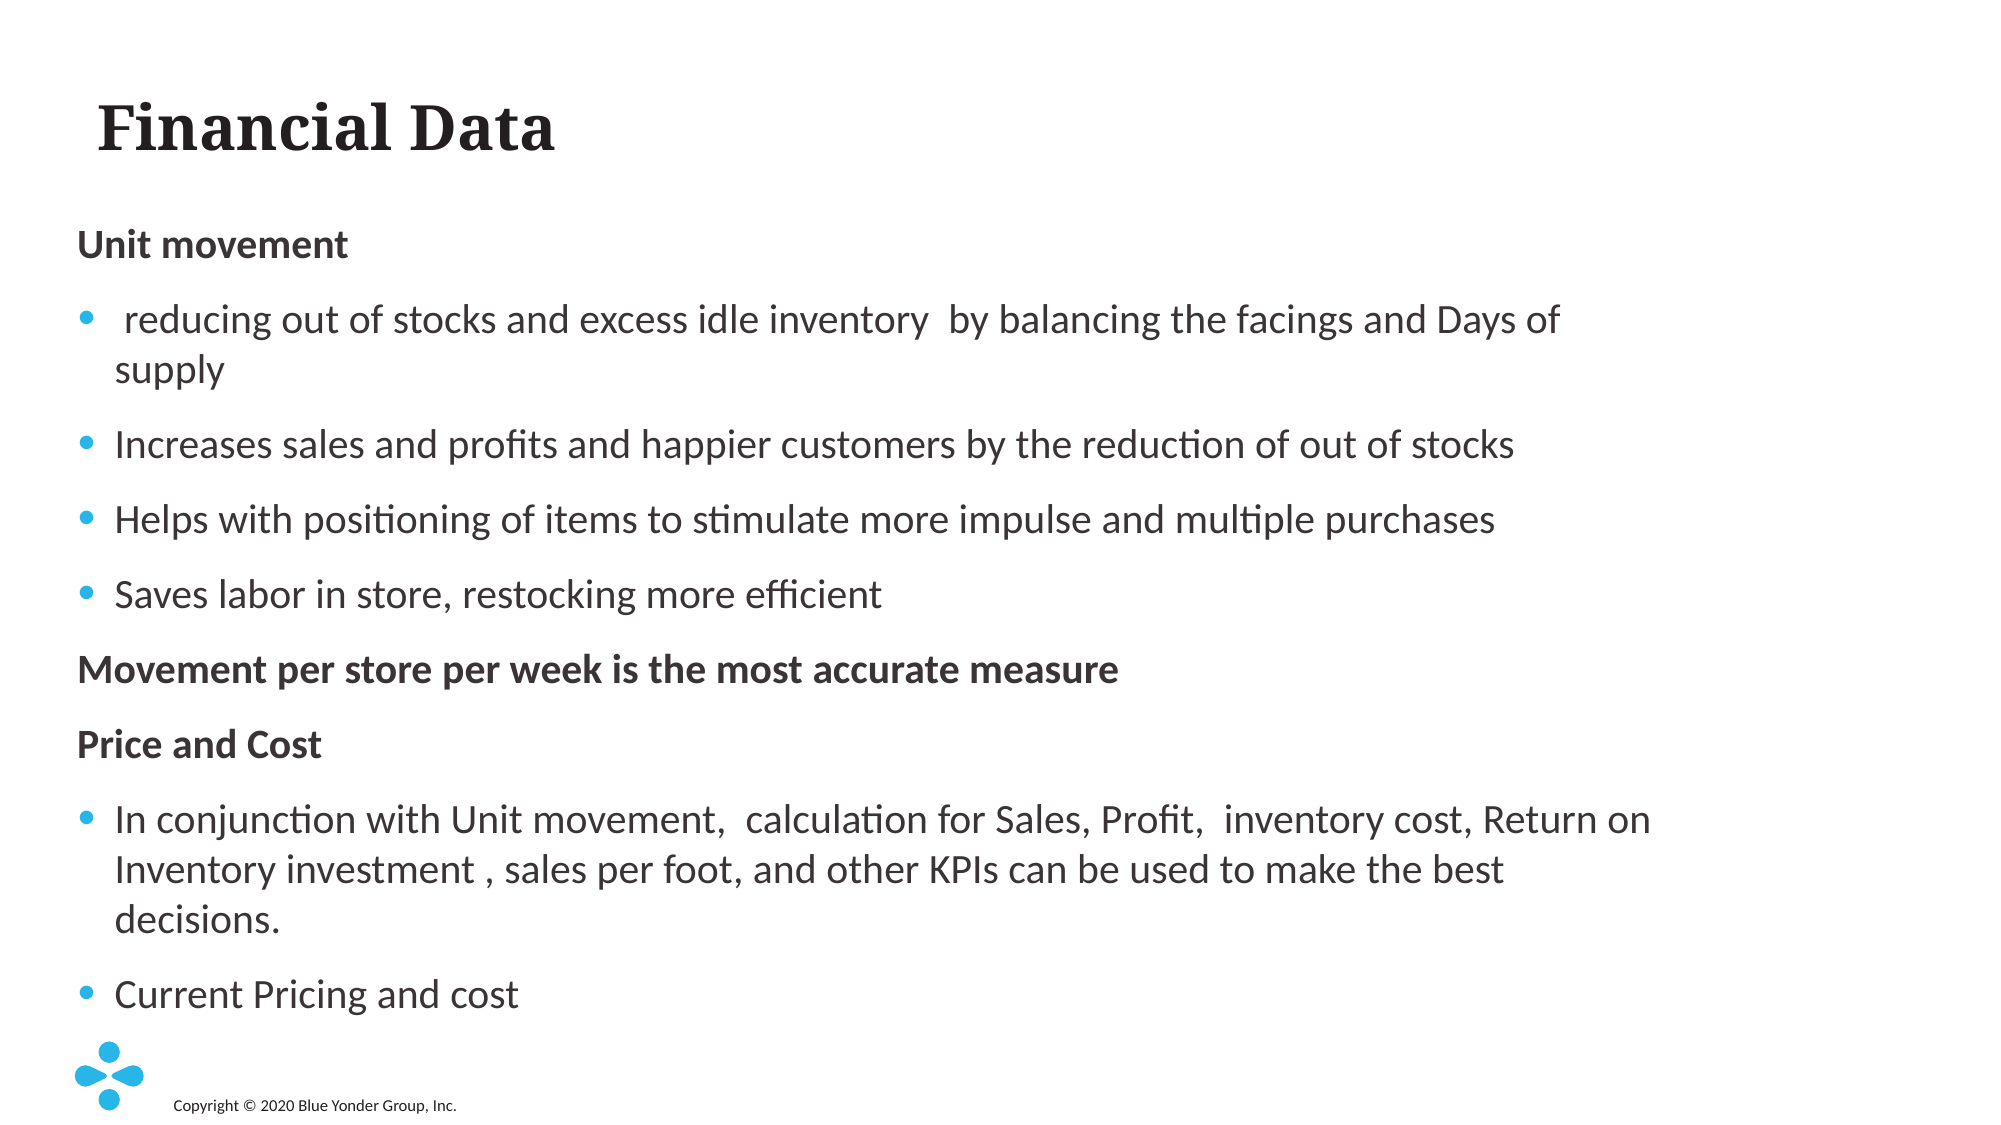

# Financial Data
Unit movement
 reducing out of stocks and excess idle inventory  by balancing the facings and Days of supply
Increases sales and profits and happier customers by the reduction of out of stocks
Helps with positioning of items to stimulate more impulse and multiple purchases
Saves labor in store, restocking more efficient
Movement per store per week is the most accurate measure
Price and Cost
In conjunction with Unit movement,  calculation for Sales, Profit,  inventory cost, Return on Inventory investment , sales per foot, and other KPIs can be used to make the best decisions.
Current Pricing and cost